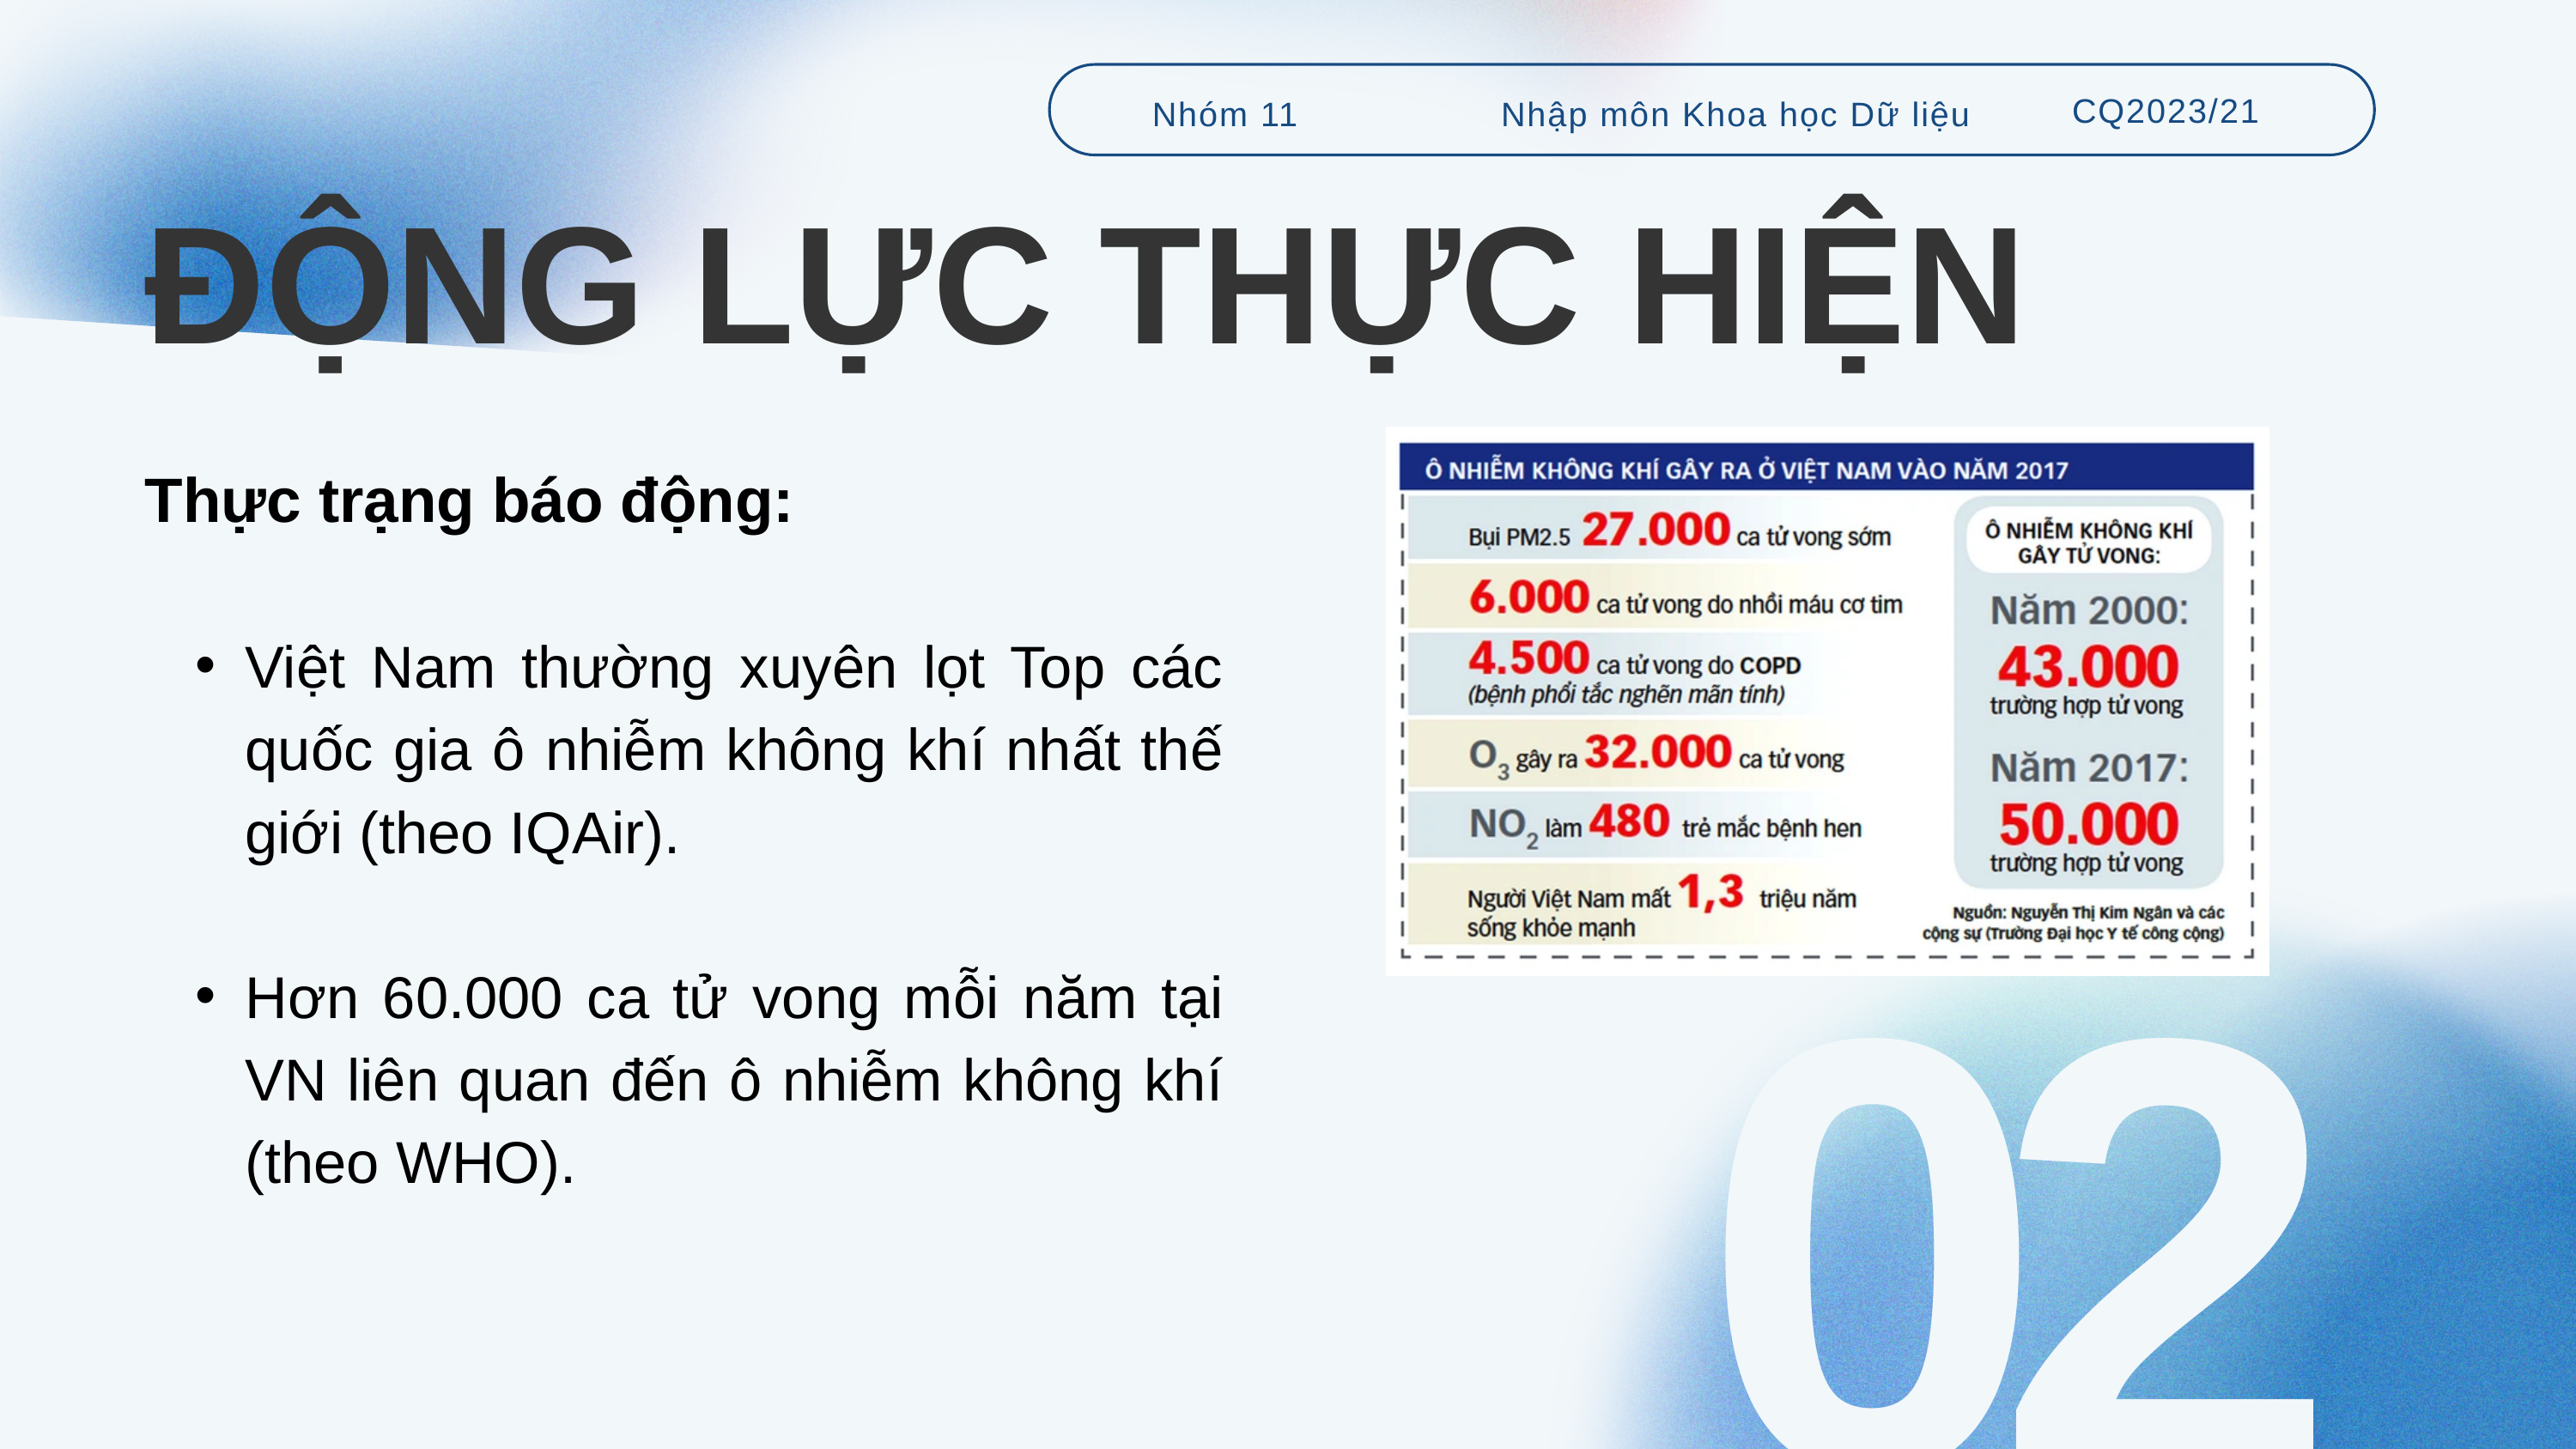

CQ2023/21

Nhóm 11
Nhập môn Khoa học Dữ liệu
ĐỘNG LỰC THỰC HIỆN

Thực trạng báo động:

Việt Nam thường xuyên lọt Top các quốc gia ô nhiễm không khí nhất thế giới (theo IQAir).

Hơn 60.000 ca tử vong mỗi năm tại VN liên quan đến ô nhiễm không khí (theo WHO).

02